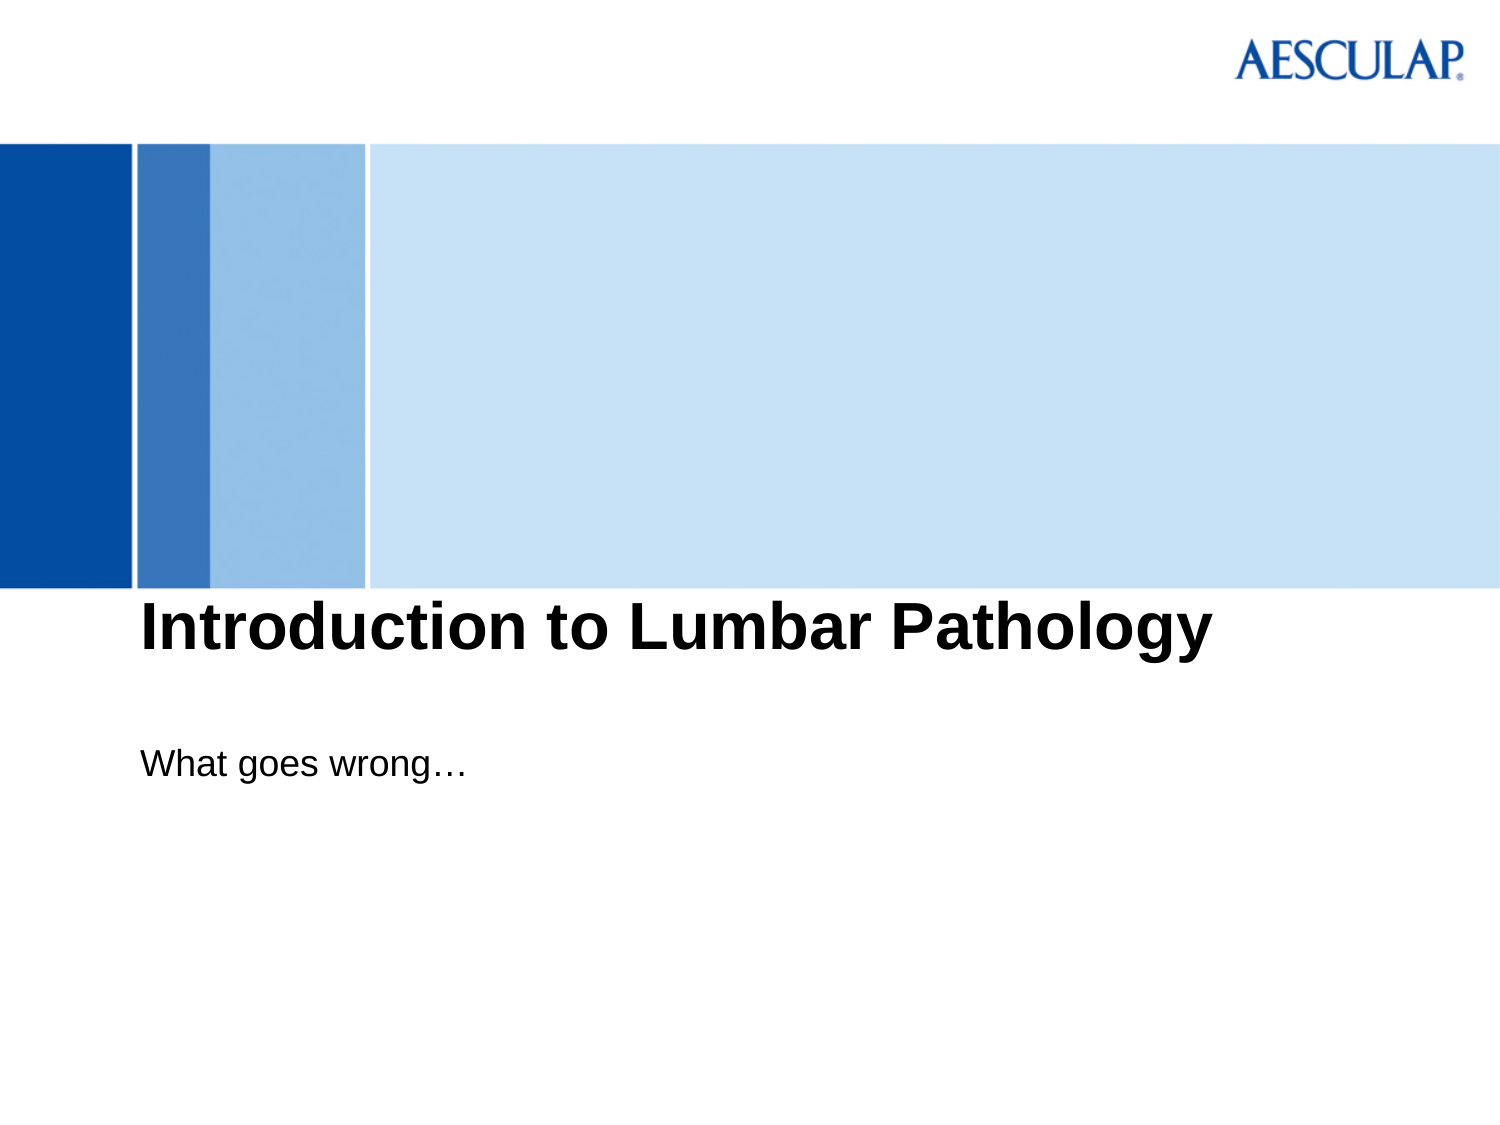

# Introduction to Lumbar Pathology
What goes wrong…